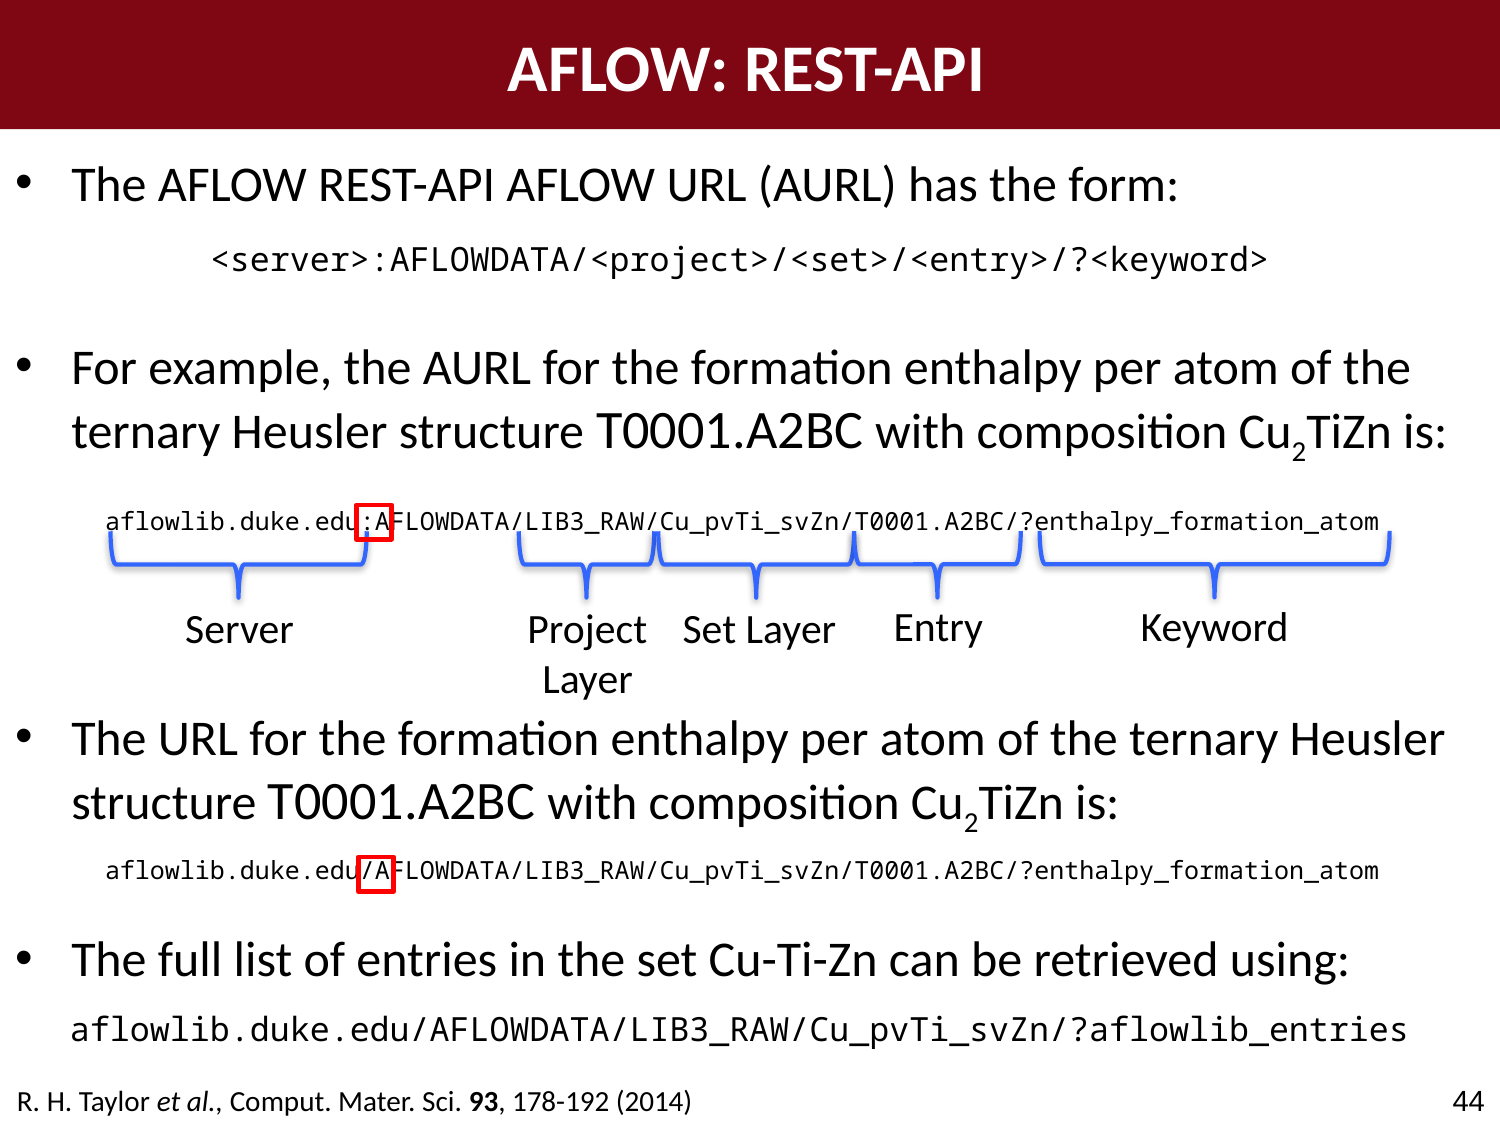

AFLOW: REST-API
The AFLOW REST-API AFLOW URL (AURL) has the form:
<server>:AFLOWDATA/<project>/<set>/<entry>/?<keyword>
For example, the AURL for the formation enthalpy per atom of the ternary Heusler structure T0001.A2BC with composition Cu2TiZn is:

aflowlib.duke.edu:AFLOWDATA/LIB3_RAW/Cu_pvTi_svZn/T0001.A2BC/?enthalpy_formation_atom

Entry
Keyword
Project Layer
Set Layer
Server
The URL for the formation enthalpy per atom of the ternary Heusler structure T0001.A2BC with composition Cu2TiZn is:
aflowlib.duke.edu/AFLOWDATA/LIB3_RAW/Cu_pvTi_svZn/T0001.A2BC/?enthalpy_formation_atom

The full list of entries in the set Cu-Ti-Zn can be retrieved using:
aflowlib.duke.edu/AFLOWDATA/LIB3_RAW/Cu_pvTi_svZn/?aflowlib_entries
44
R. H. Taylor et al., Comput. Mater. Sci. 93, 178-192 (2014)